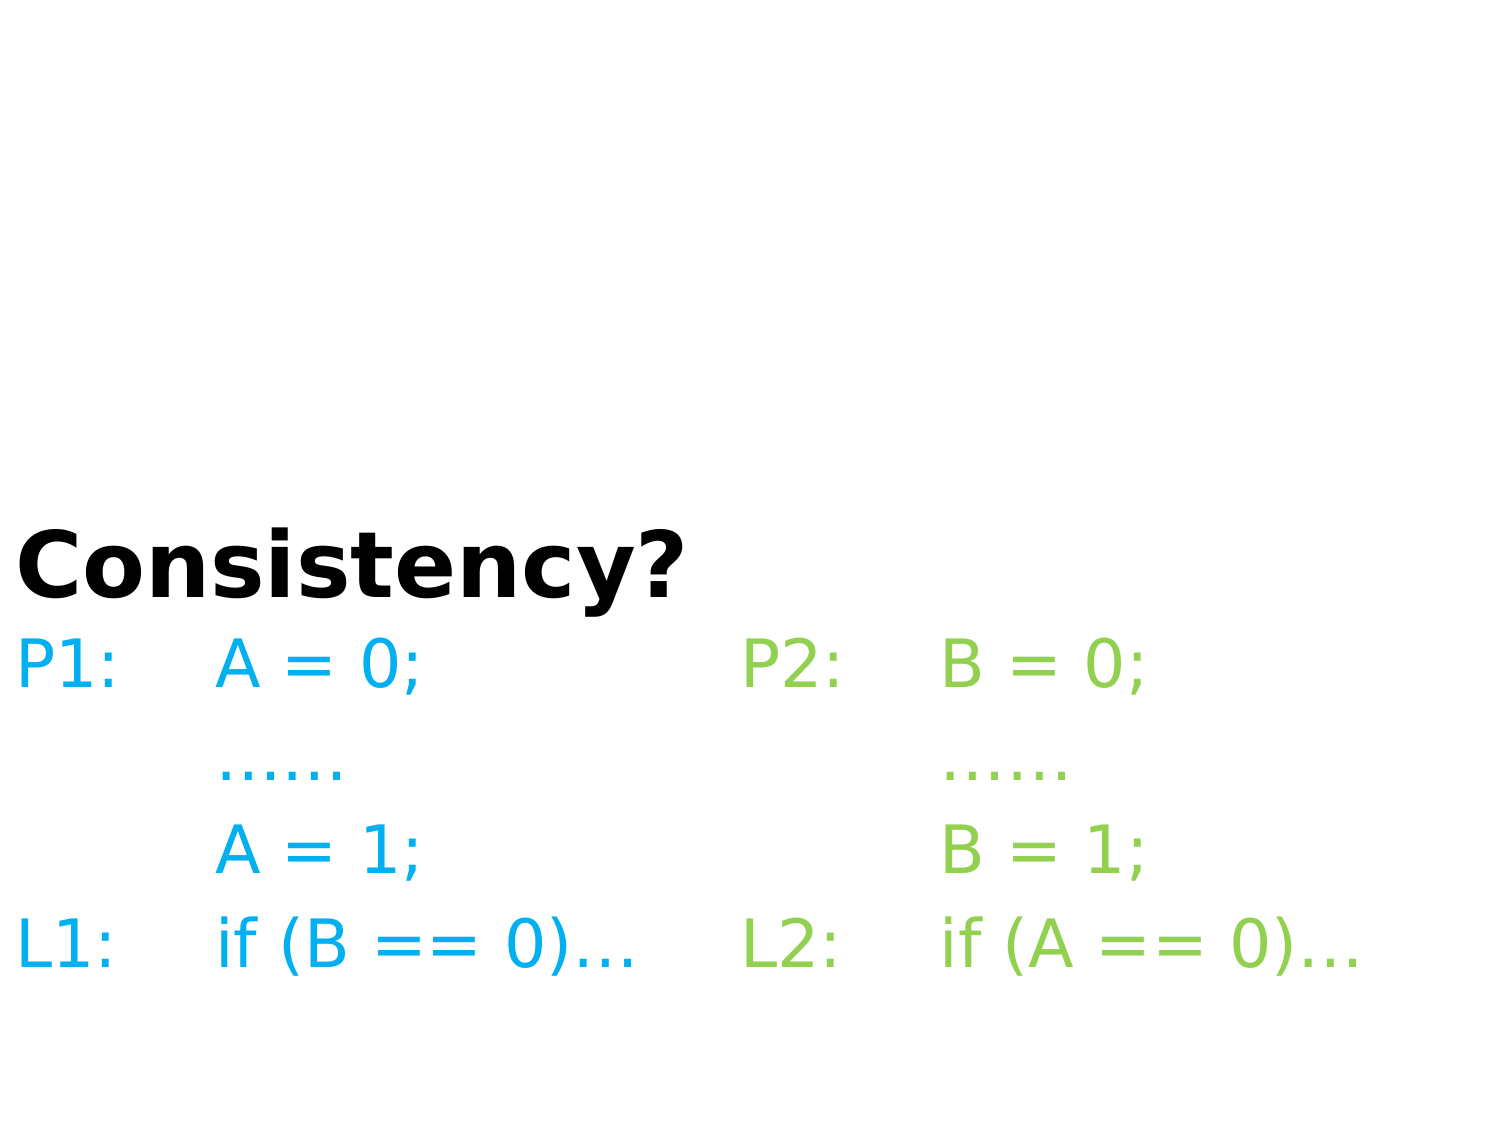

# Consistency?

P1:

L1:

A = 0;
……
A = 1;
if (B == 0)…

P2:

L2:

B = 0;
……
B = 1;
if (A == 0)…